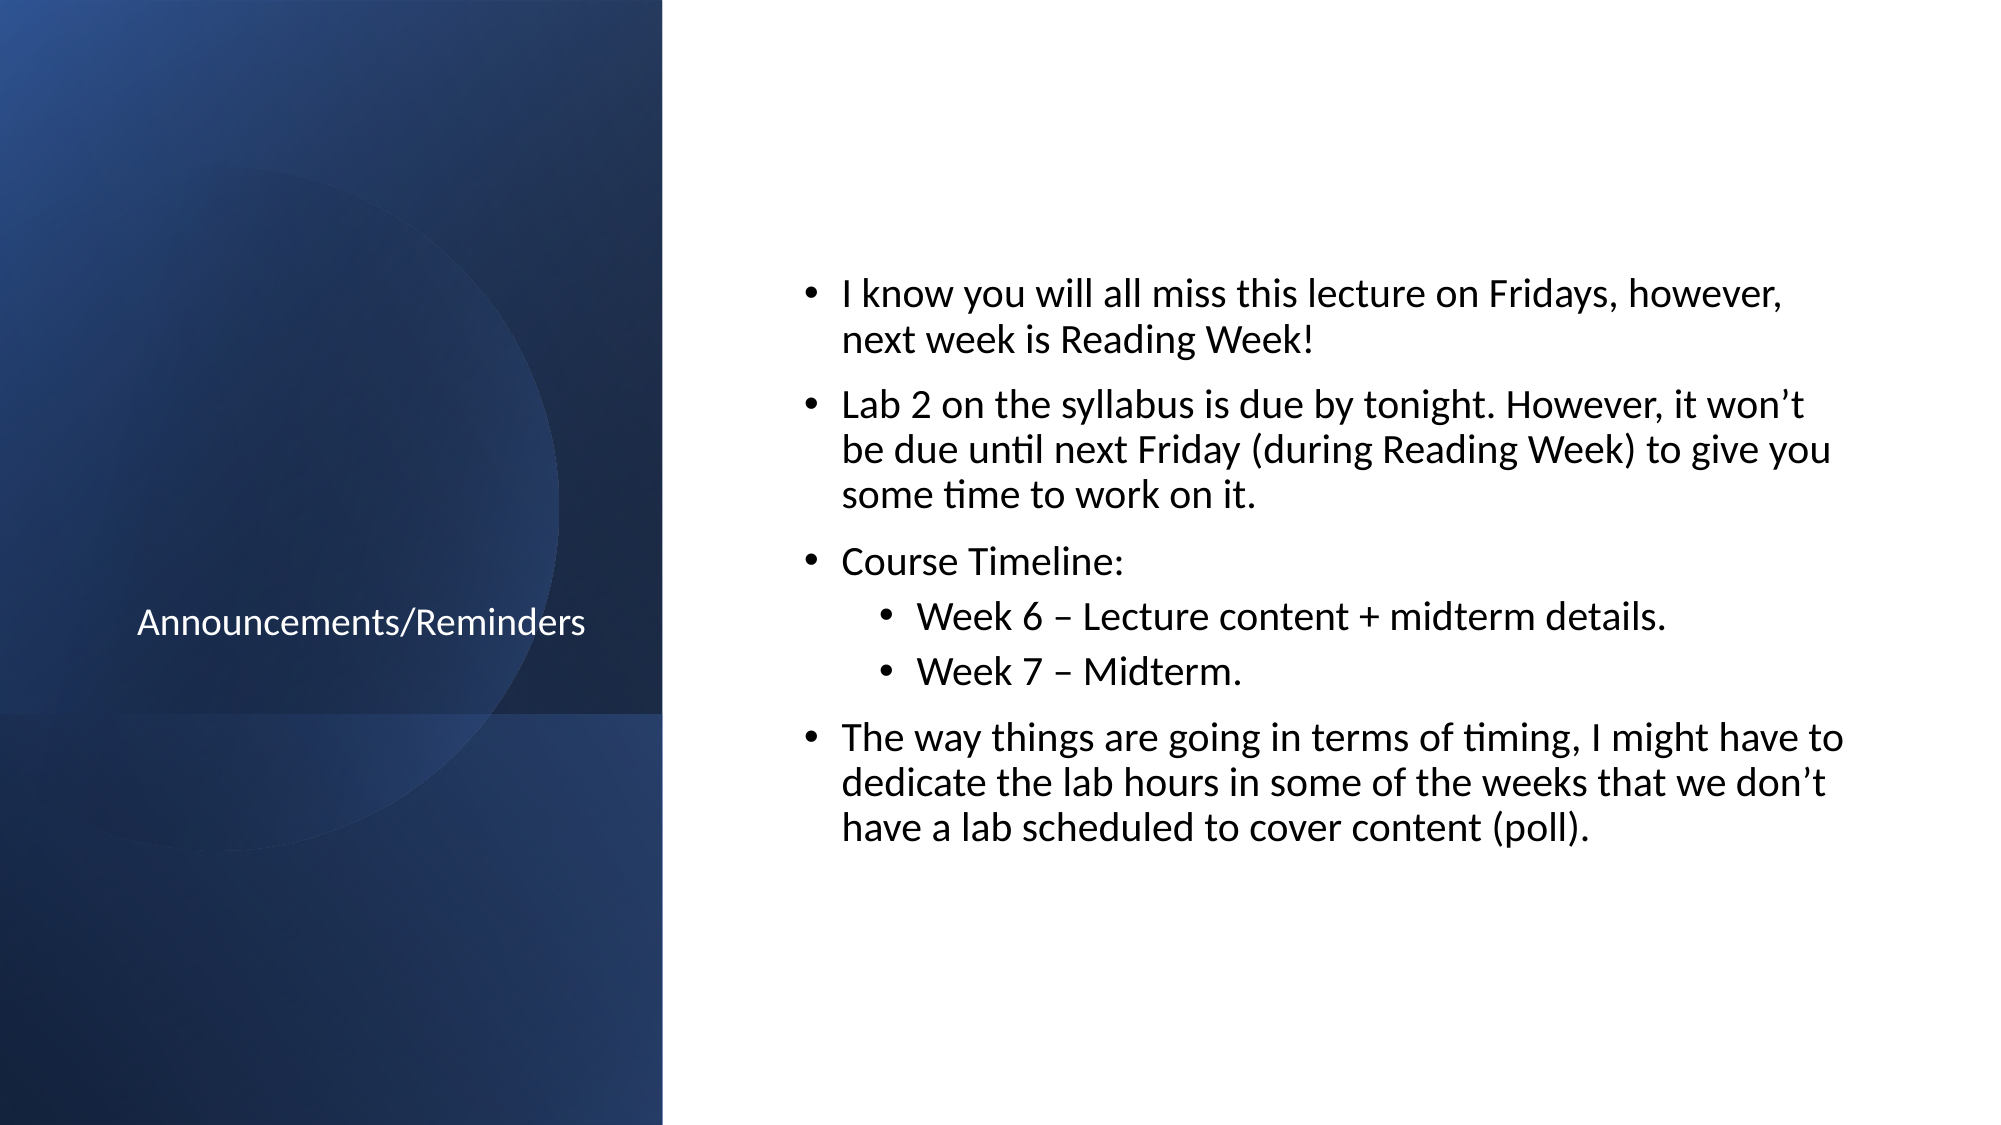

# Announcements/Reminders
I know you will all miss this lecture on Fridays, however, next week is Reading Week!
Lab 2 on the syllabus is due by tonight. However, it won’t be due until next Friday (during Reading Week) to give you some time to work on it.
Course Timeline:
Week 6 – Lecture content + midterm details.
Week 7 – Midterm.
The way things are going in terms of timing, I might have to dedicate the lab hours in some of the weeks that we don’t have a lab scheduled to cover content (poll).